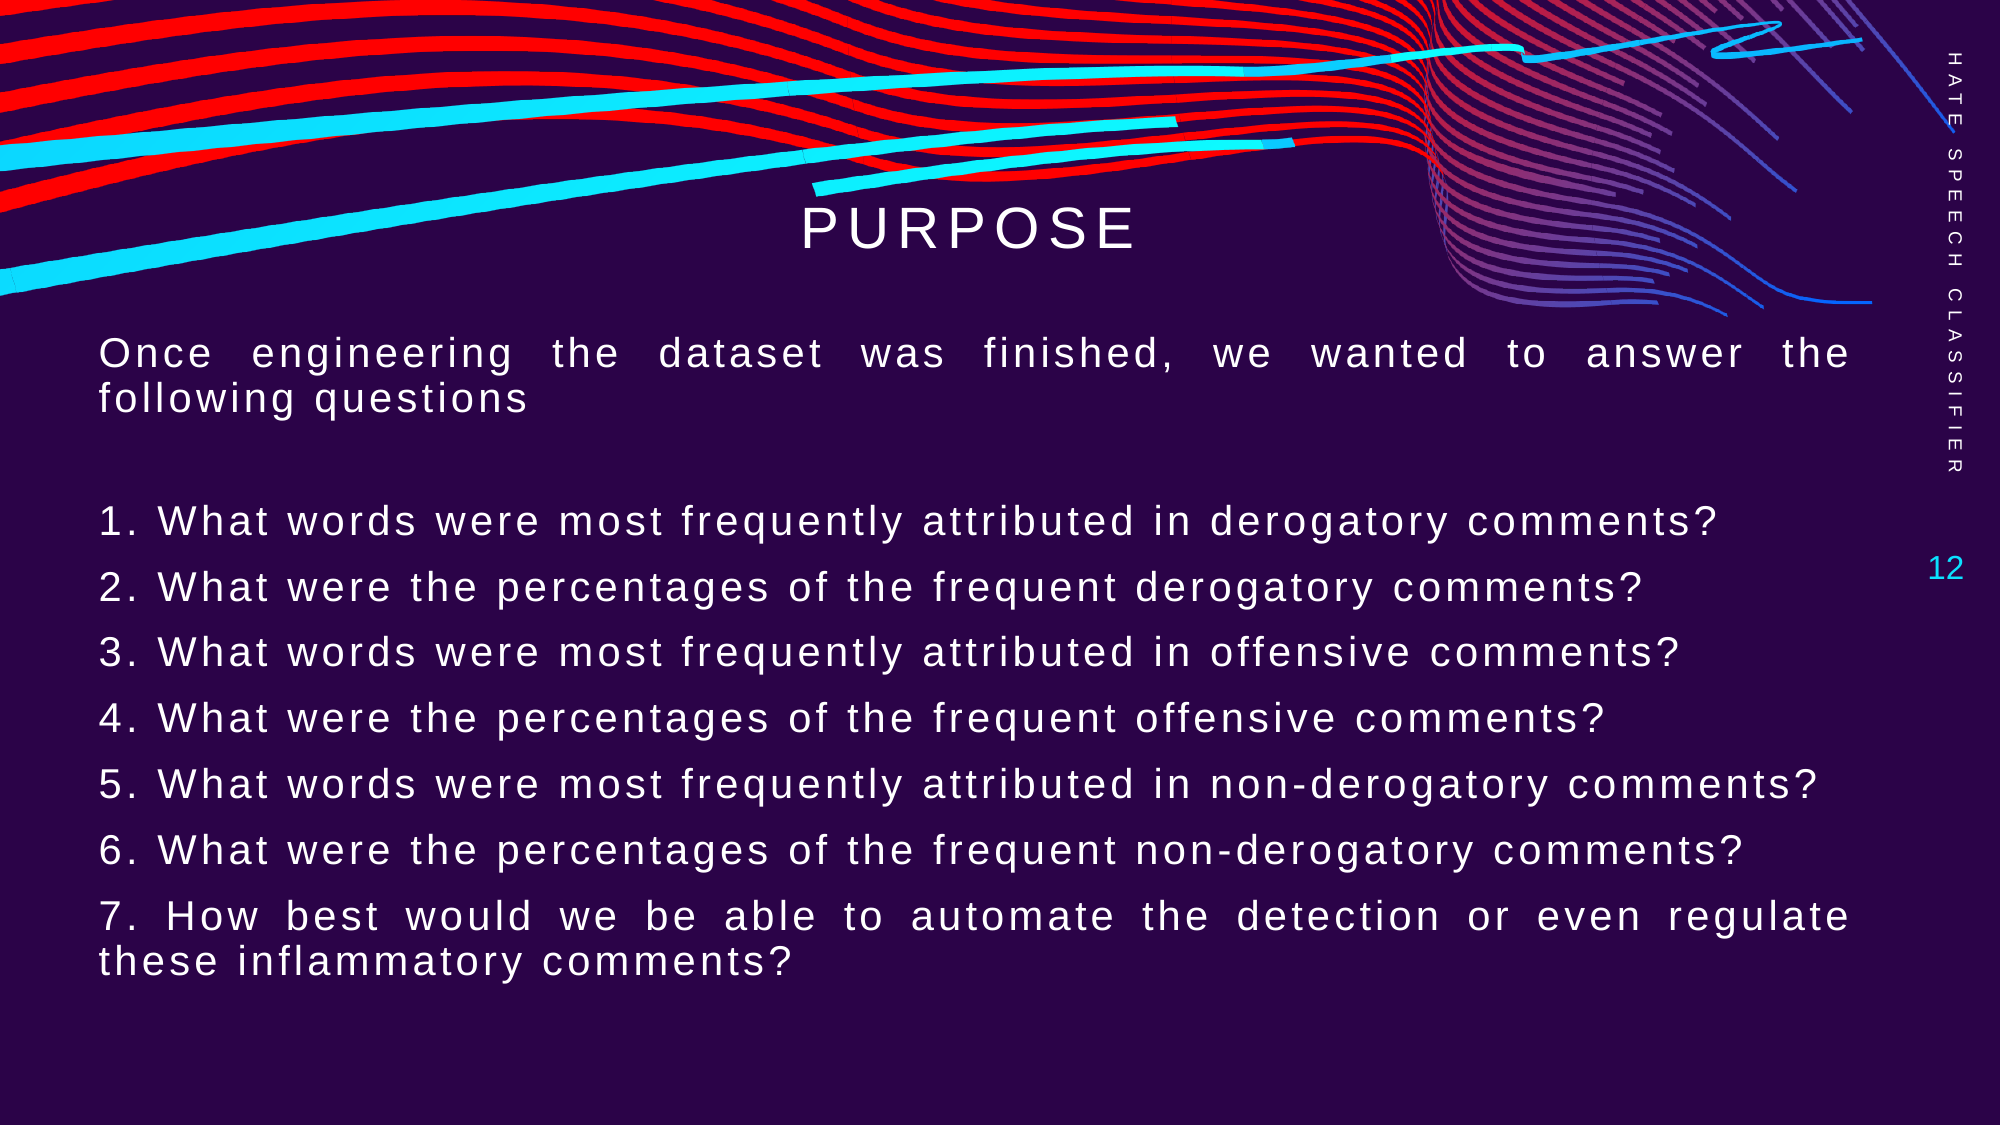

# Purpose
Hate speech classifier
Once engineering the dataset was finished, we wanted to answer the following questions

1. What words were most frequently attributed in derogatory comments?
2. What were the percentages of the frequent derogatory comments?
3. What words were most frequently attributed in offensive comments?
4. What were the percentages of the frequent offensive comments?
5. What words were most frequently attributed in non-derogatory comments?
6. What were the percentages of the frequent non-derogatory comments?
7. How best would we be able to automate the detection or even regulate these inflammatory comments?

12